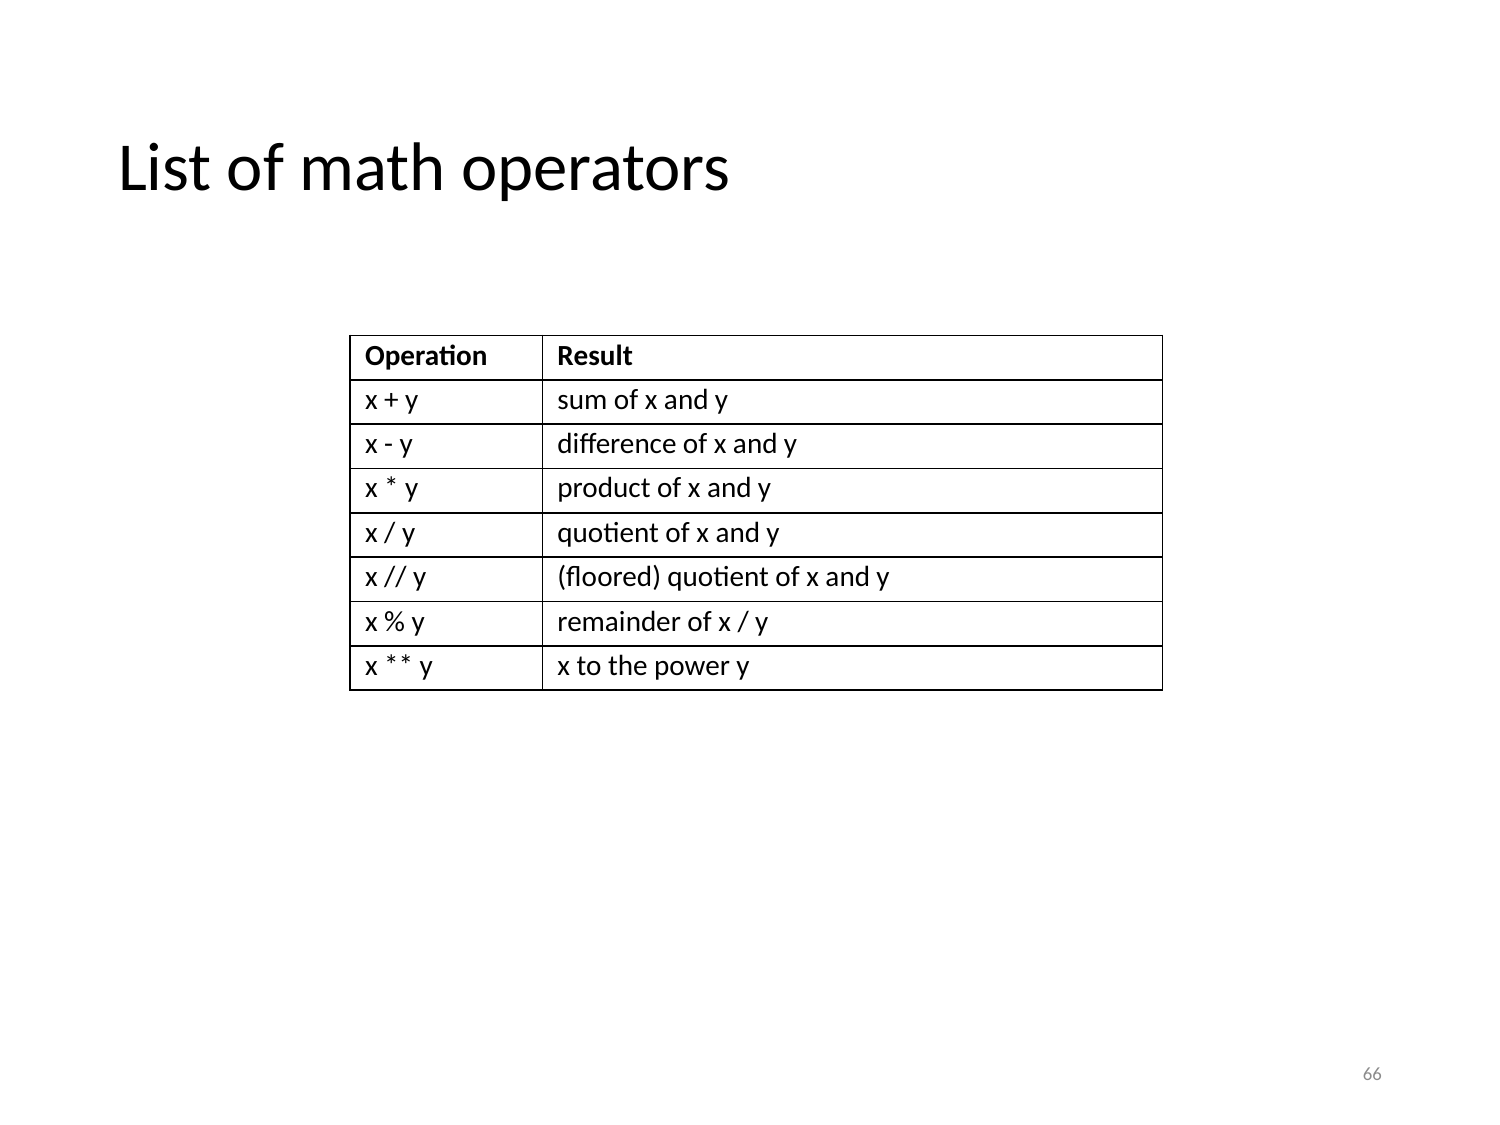

# List of math operators

| Operation | Result |
| --- | --- |
| x + y | sum of x and y |
| x - y | difference of x and y |
| x \* y | product of x and y |
| x / y | quotient of x and y |
| x // y | (floored) quotient of x and y |
| x % y | remainder of x / y |
| x \*\* y | x to the power y |
66